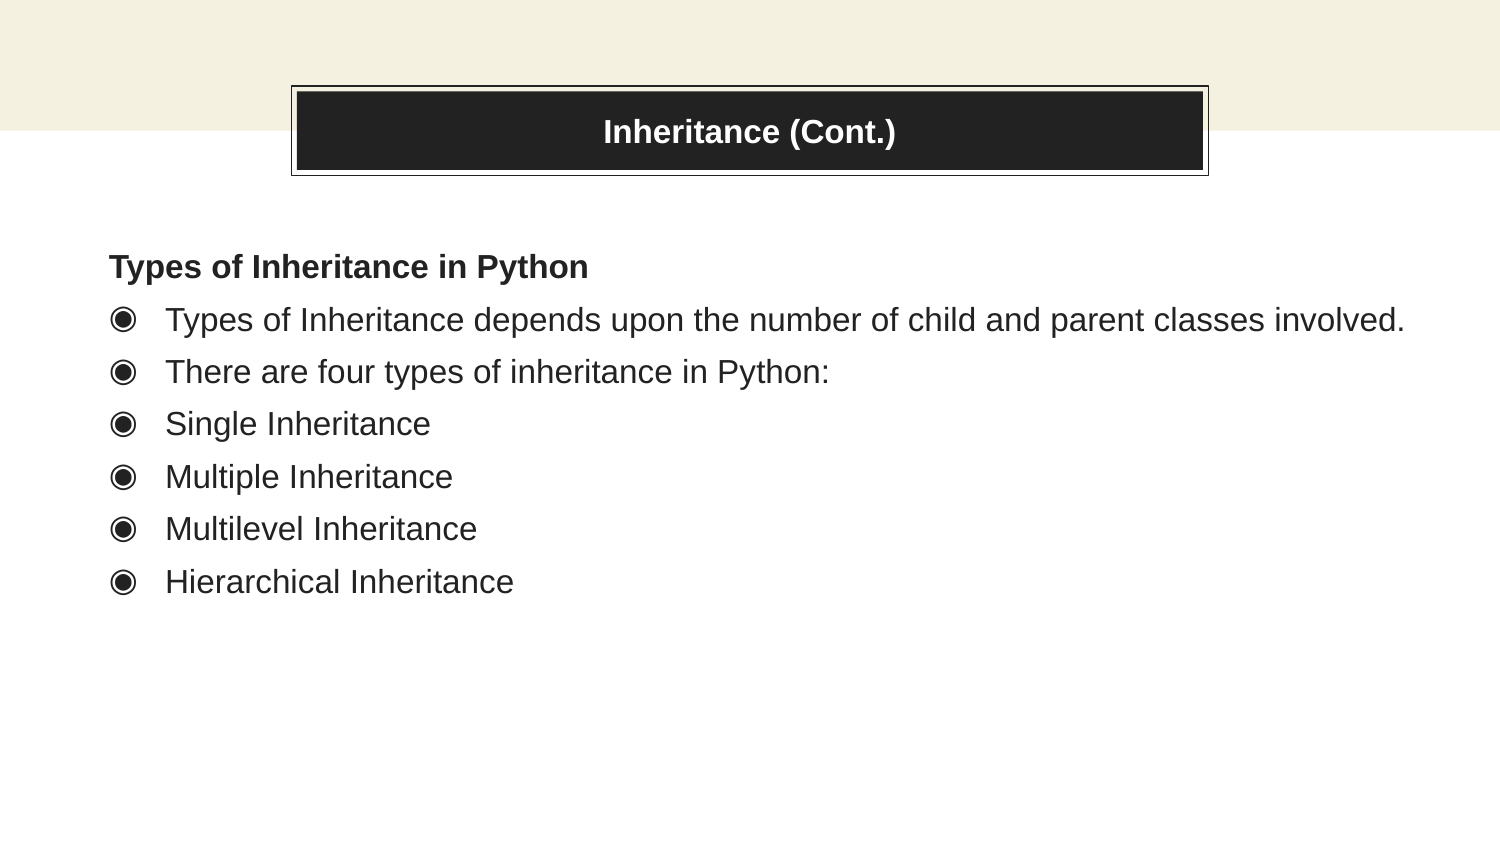

# Inheritance (Cont.)
Types of Inheritance in Python
Types of Inheritance depends upon the number of child and parent classes involved.
There are four types of inheritance in Python:
Single Inheritance
Multiple Inheritance
Multilevel Inheritance
Hierarchical Inheritance